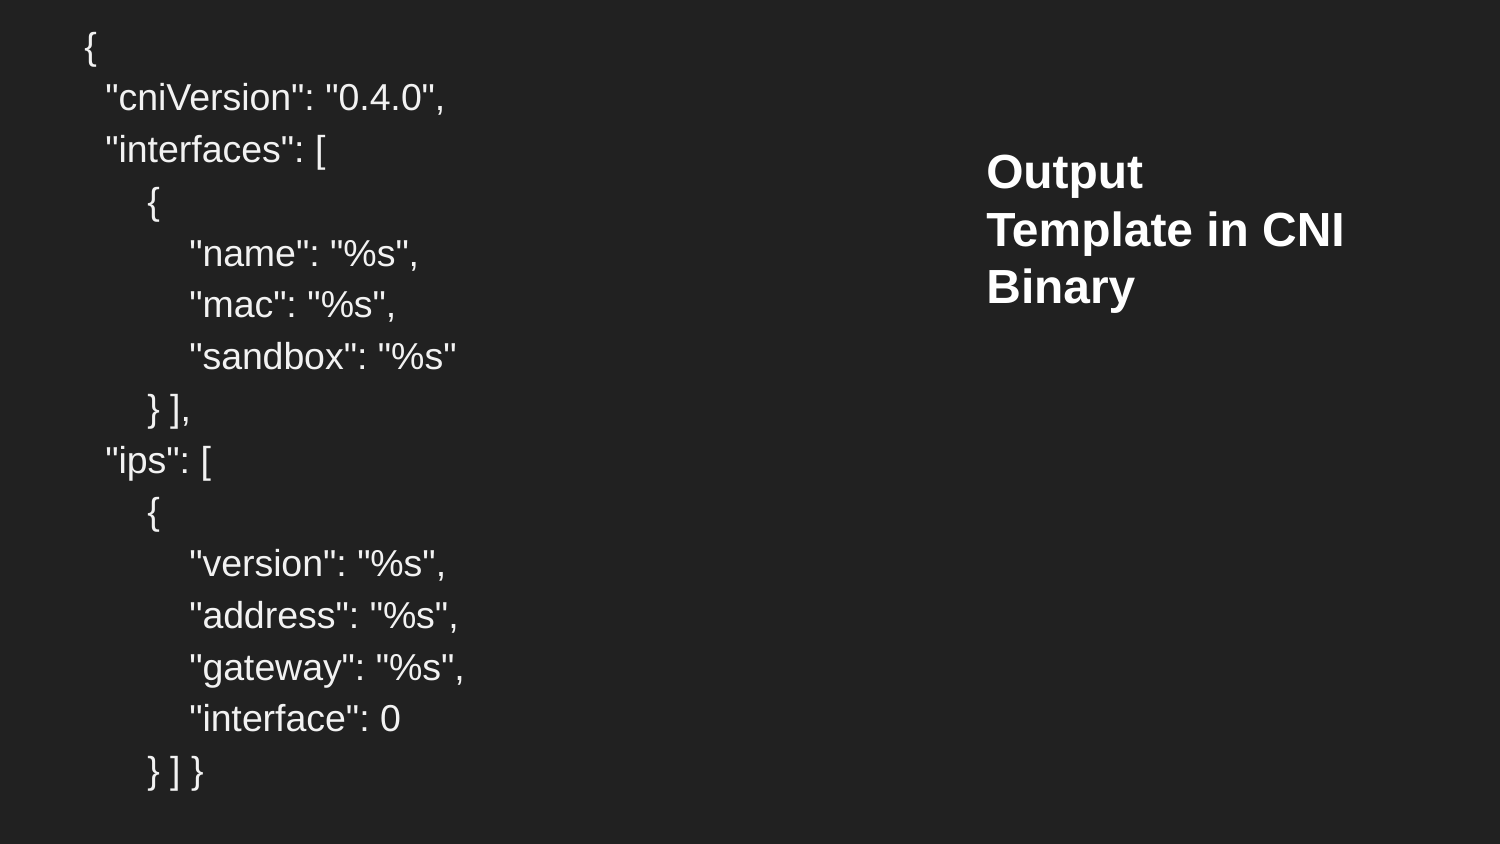

{
  "cniVersion": "0.4.0",
  "interfaces": [
      {
          "name": "%s",
          "mac": "%s",
          "sandbox": "%s"
      } ],
  "ips": [
      {
          "version": "%s",
          "address": "%s",
          "gateway": "%s",
          "interface": 0
      } ] }

Output Template in CNI Binary